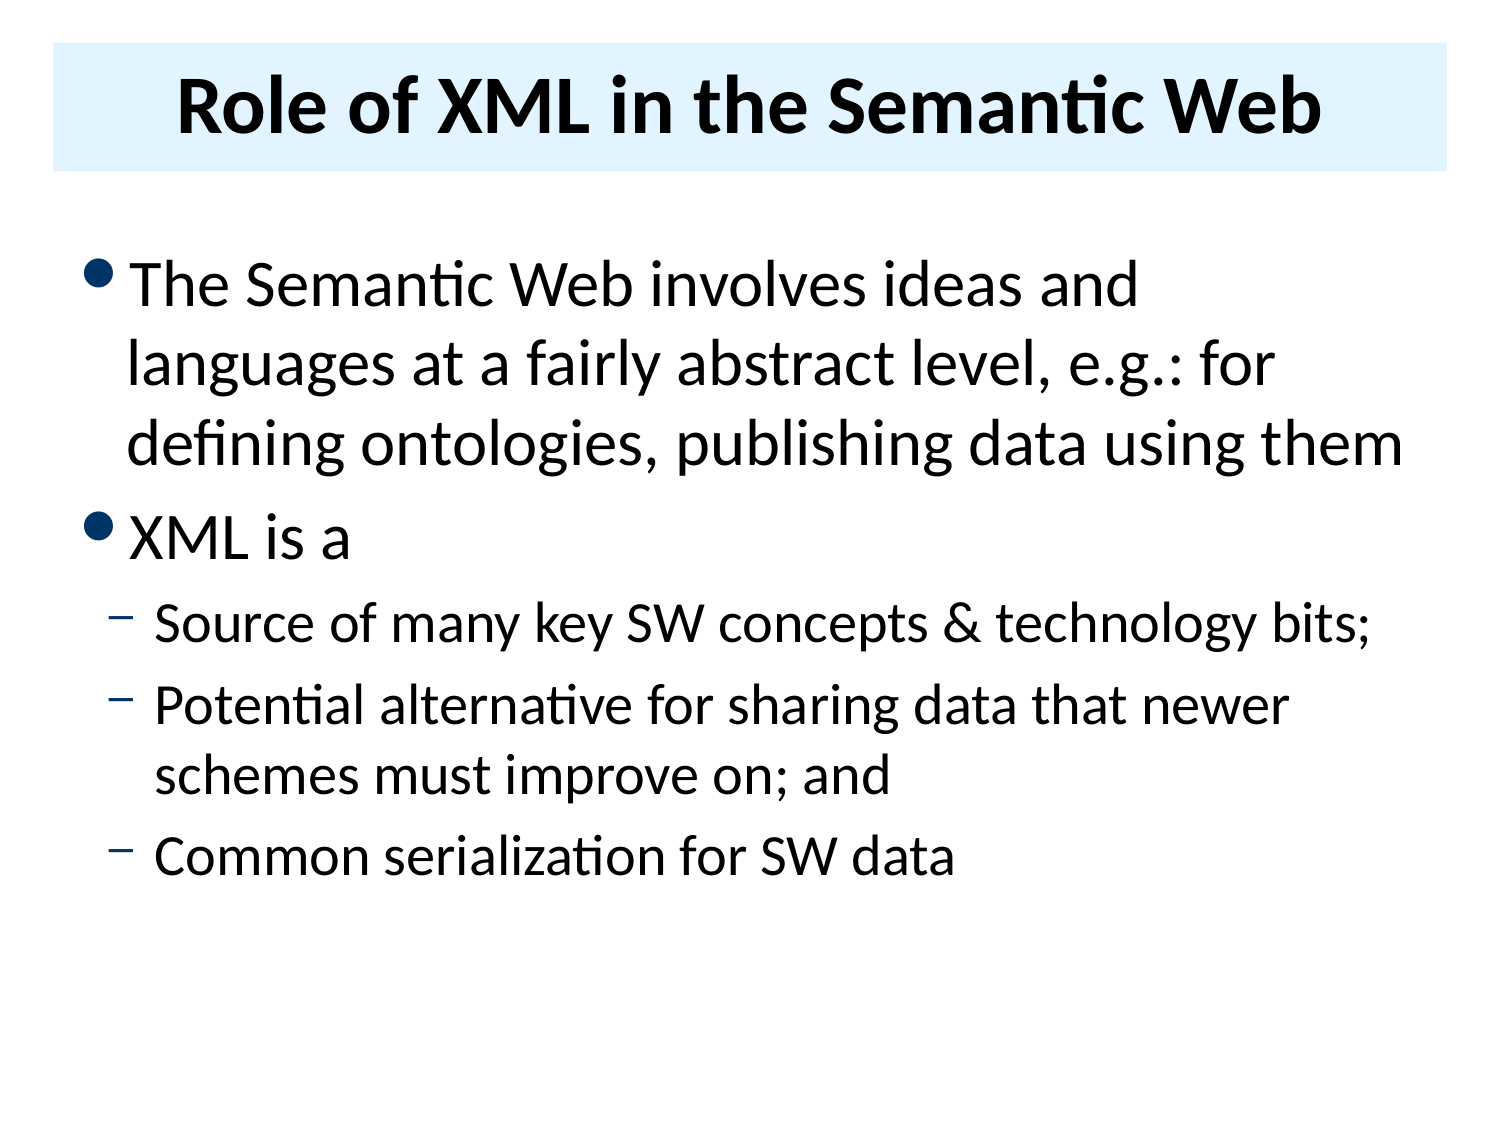

# Role of XML in the Semantic Web
The Semantic Web involves ideas and languages at a fairly abstract level, e.g.: for defining ontologies, publishing data using them
XML is a
Source of many key SW concepts & technology bits;
Potential alternative for sharing data that newer schemes must improve on; and
Common serialization for SW data